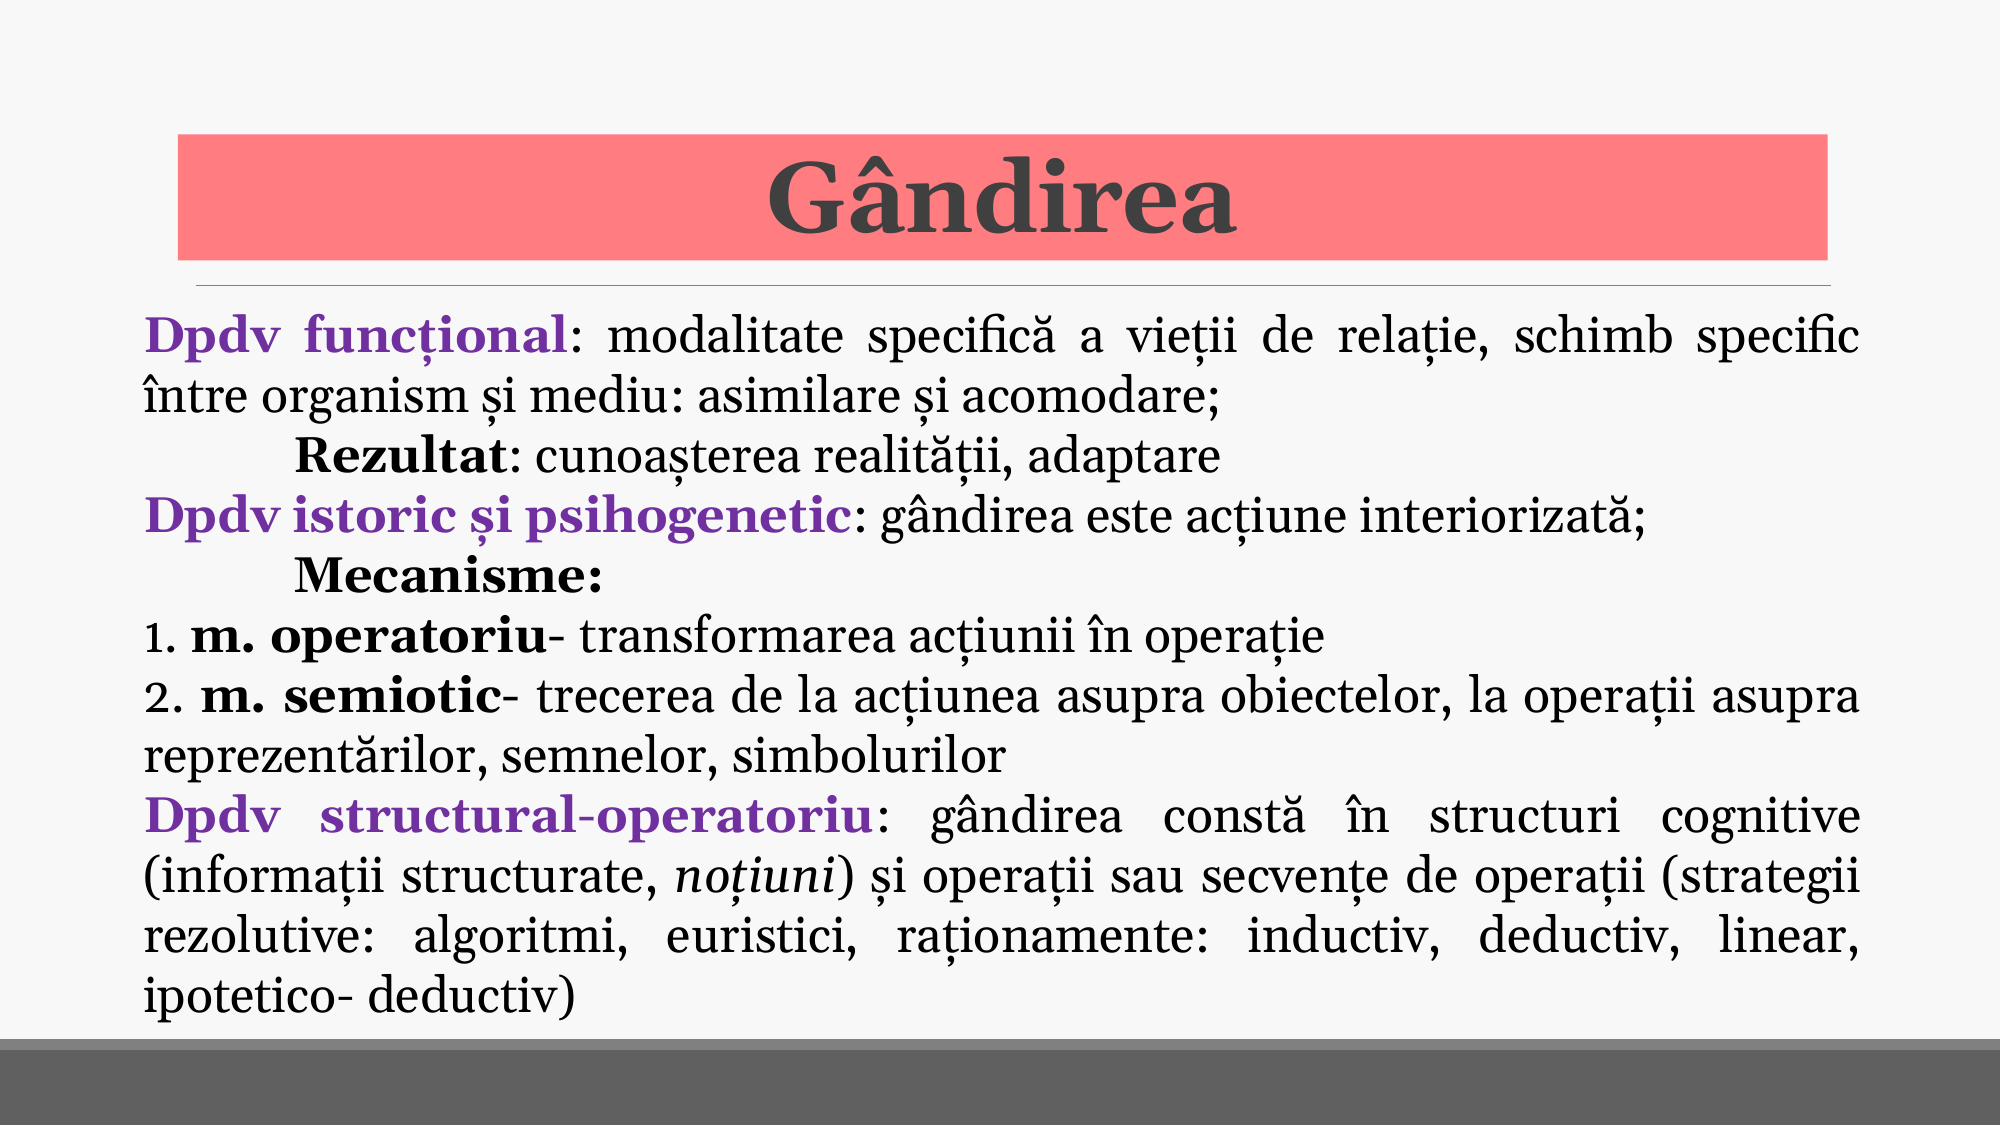

# Gândirea
Dpdv funcțional: modalitate specifică a vieții de relație, schimb specific între organism și mediu: asimilare și acomodare;
	Rezultat: cunoașterea realității, adaptare
Dpdv istoric și psihogenetic: gândirea este acțiune interiorizată;
	Mecanisme:
1. m. operatoriu- transformarea acțiunii în operație
2. m. semiotic- trecerea de la acțiunea asupra obiectelor, la operații asupra reprezentărilor, semnelor, simbolurilor
Dpdv structural-operatoriu: gândirea constă în structuri cognitive (informații structurate, noțiuni) și operații sau secvențe de operații (strategii rezolutive: algoritmi, euristici, raționamente: inductiv, deductiv, linear, ipotetico- deductiv)